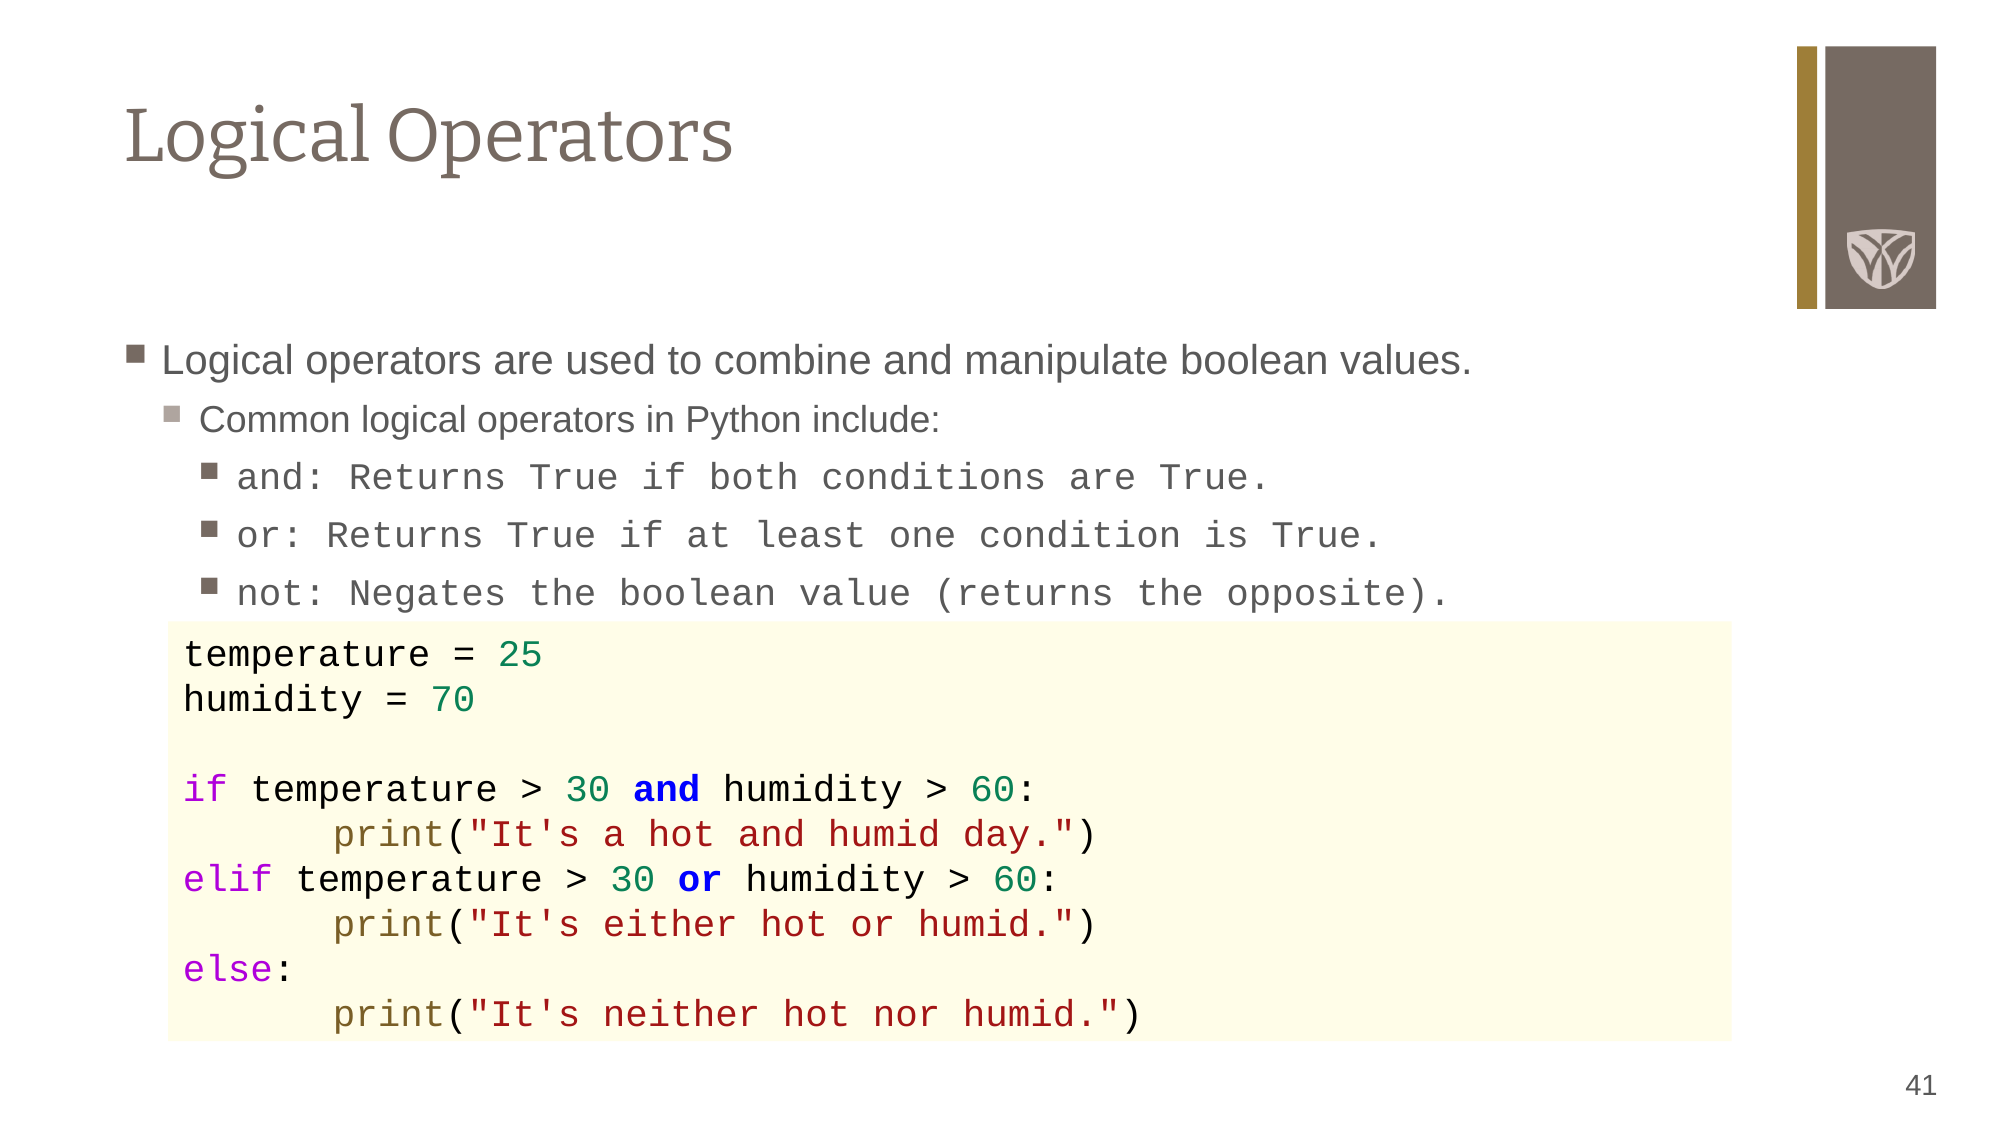

# Logical Operators
Logical operators are used to combine and manipulate boolean values.
Common logical operators in Python include:
and: Returns True if both conditions are True.
or: Returns True if at least one condition is True.
not: Negates the boolean value (returns the opposite).
temperature = 25
humidity = 70
if temperature > 30 and humidity > 60:
	print("It's a hot and humid day.")
elif temperature > 30 or humidity > 60:
	print("It's either hot or humid.")
else:
	print("It's neither hot nor humid.")
41